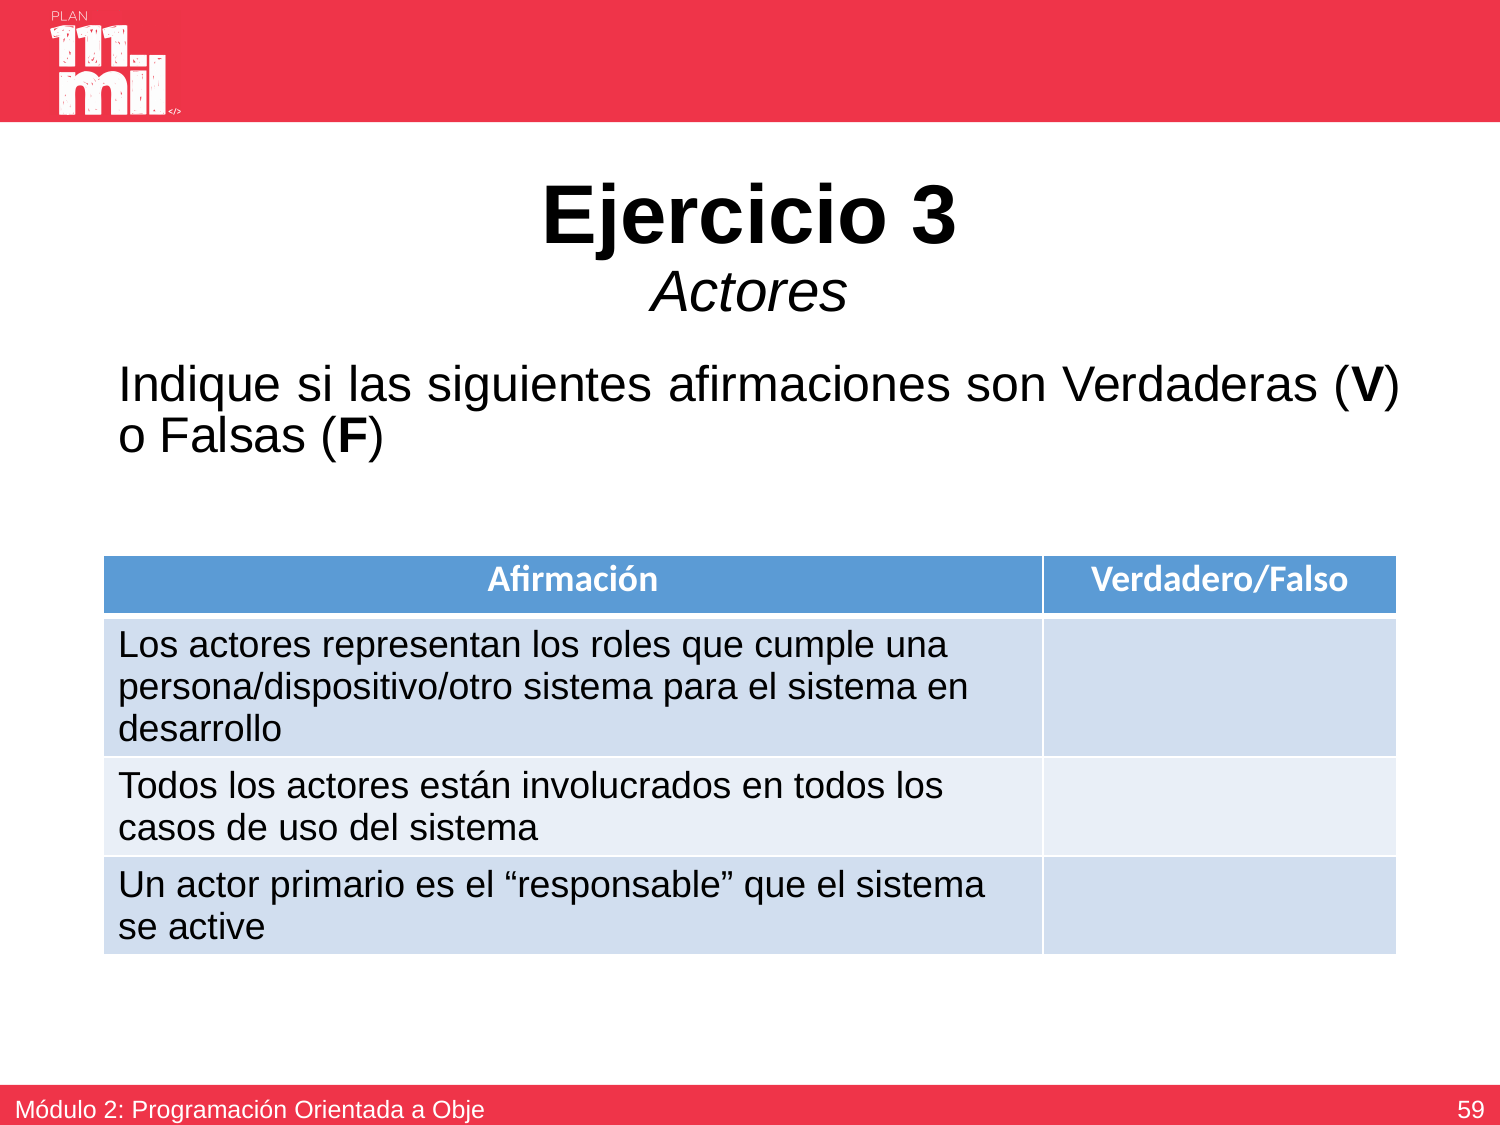

# Ejercicio 3 Actores
Indique si las siguientes afirmaciones son Verdaderas (V) o Falsas (F)

| Afirmación | Verdadero/Falso |
| --- | --- |
| Los actores representan los roles que cumple una persona/dispositivo/otro sistema para el sistema en desarrollo |  |
| Todos los actores están involucrados en todos los casos de uso del sistema |  |
| Un actor primario es el “responsable” que el sistema se active |  |
59
Módulo 2: Programación Orientada a Objetos